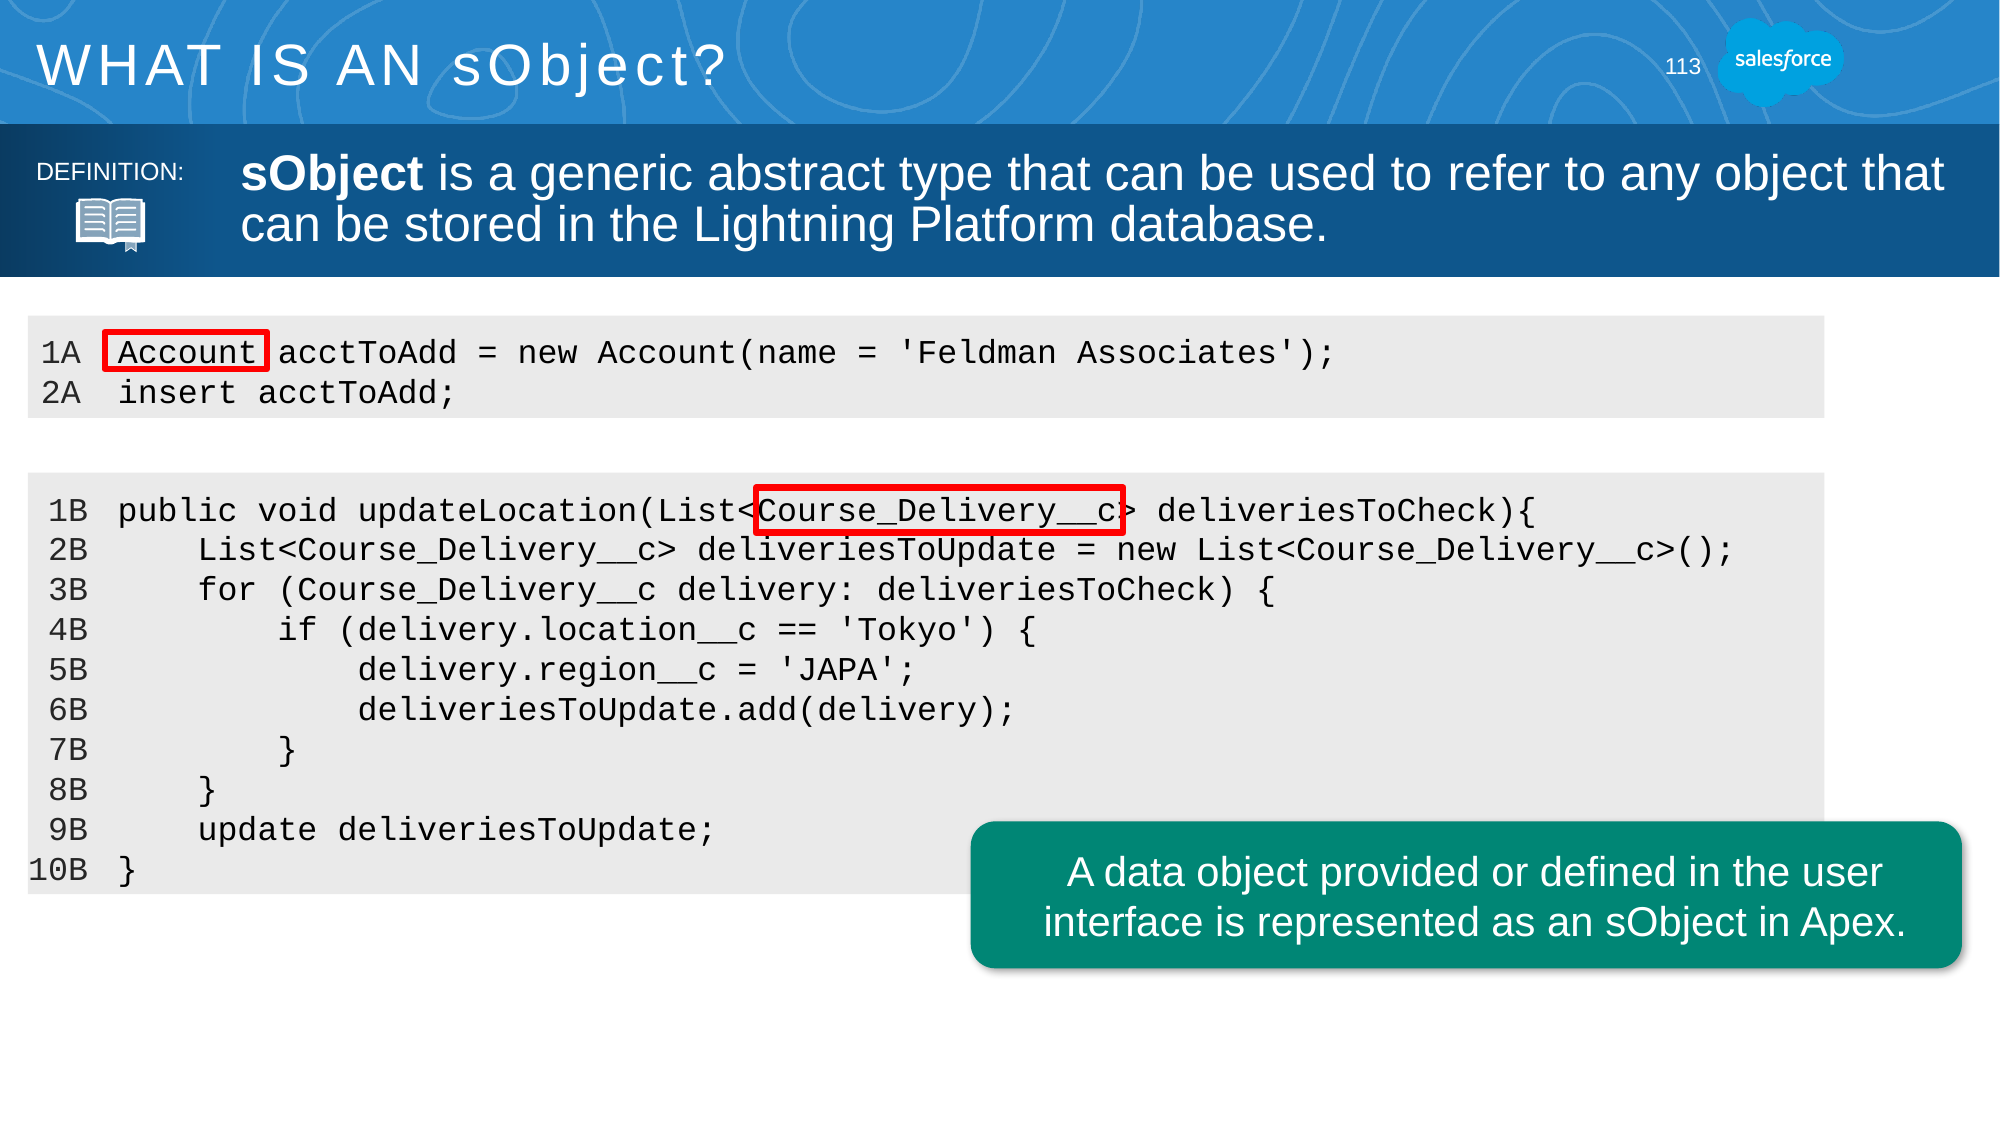

# What is an sObject?
113
sObject is a generic abstract type that can be used to refer to any object that can be stored in the Lightning Platform database.
DEFINITION:

1A
2A
Account acctToAdd = new Account(name = 'Feldman Associates');
insert acctToAdd;

 1B
 2B
3B
4B
5B
6B
7B
8B
9B
10B
public void updateLocation(List<Course_Delivery__c> deliveriesToCheck){
    List<Course_Delivery__c> deliveriesToUpdate = new List<Course_Delivery__c>();
    for (Course_Delivery__c delivery: deliveriesToCheck) {
        if (delivery.location__c == 'Tokyo') {
            delivery.region__c = 'JAPA';
            deliveriesToUpdate.add(delivery);
        }
    }
    update deliveriesToUpdate;
}

A data object provided or defined in the user interface is represented as an sObject in Apex.